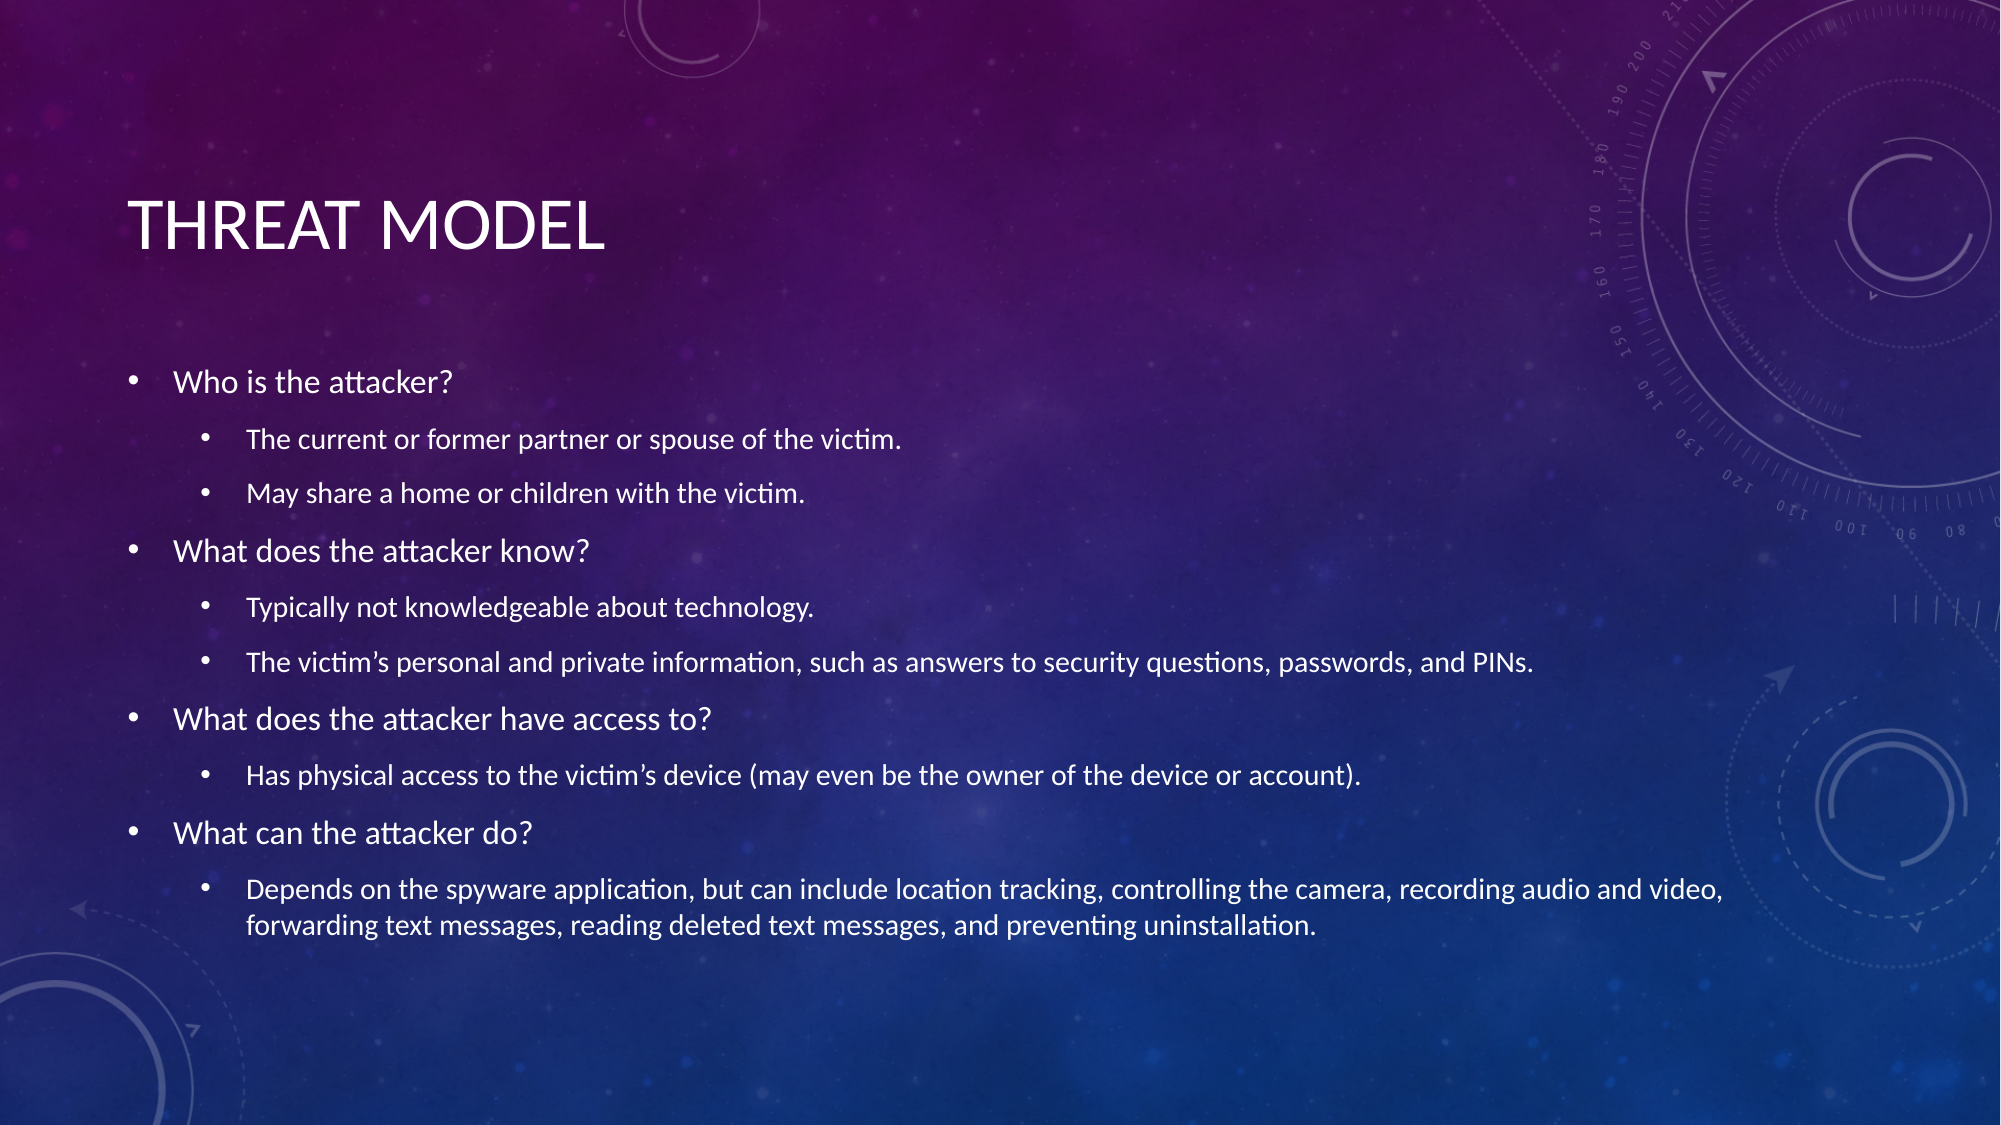

# Threat Model
Who is the attacker?
The current or former partner or spouse of the victim.
May share a home or children with the victim.
What does the attacker know?
Typically not knowledgeable about technology.
The victim’s personal and private information, such as answers to security questions, passwords, and PINs.
What does the attacker have access to?
Has physical access to the victim’s device (may even be the owner of the device or account).
What can the attacker do?
Depends on the spyware application, but can include location tracking, controlling the camera, recording audio and video, forwarding text messages, reading deleted text messages, and preventing uninstallation.